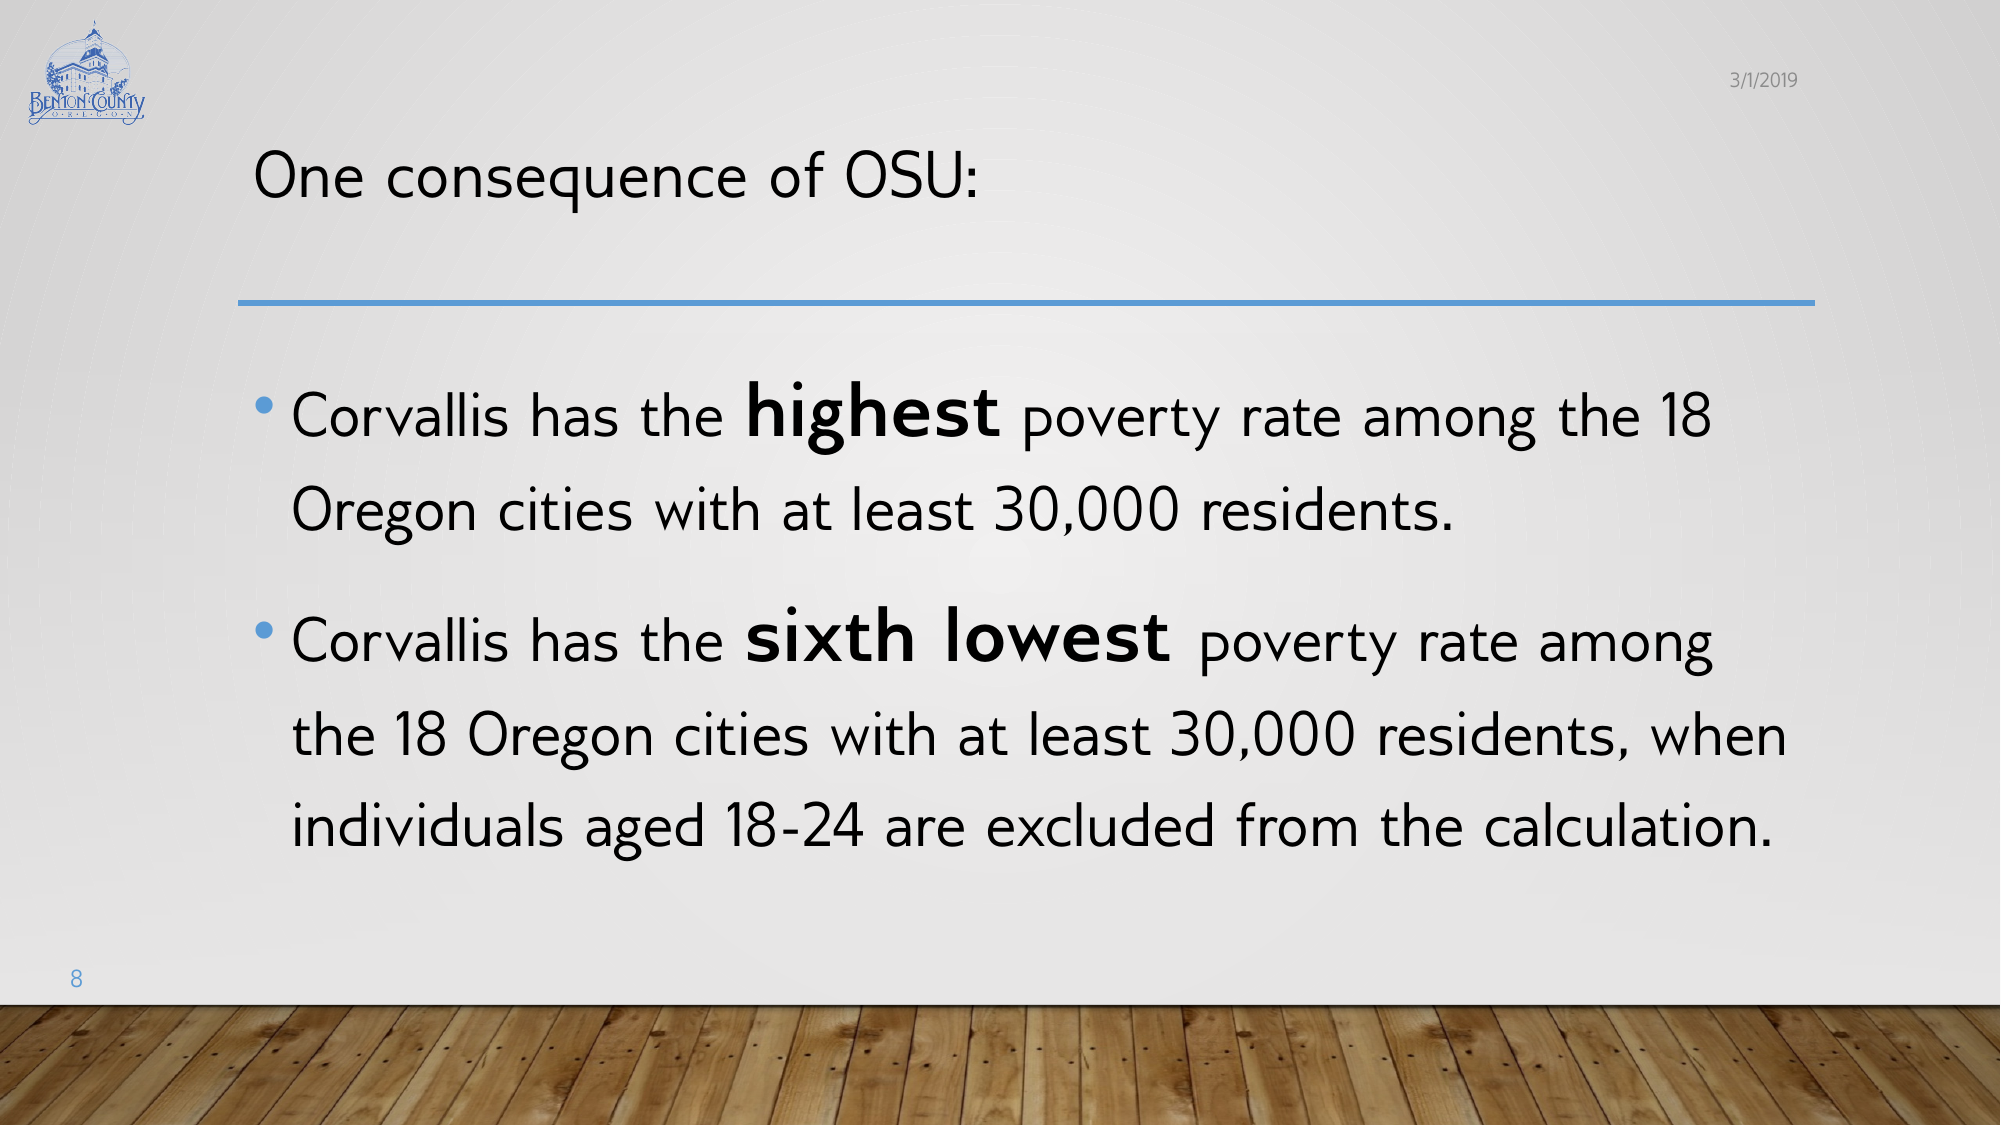

3/1/2019
# One consequence of OSU:
Corvallis has the highest poverty rate among the 18 Oregon cities with at least 30,000 residents.
Corvallis has the sixth lowest poverty rate among the 18 Oregon cities with at least 30,000 residents, when individuals aged 18-24 are excluded from the calculation.
8